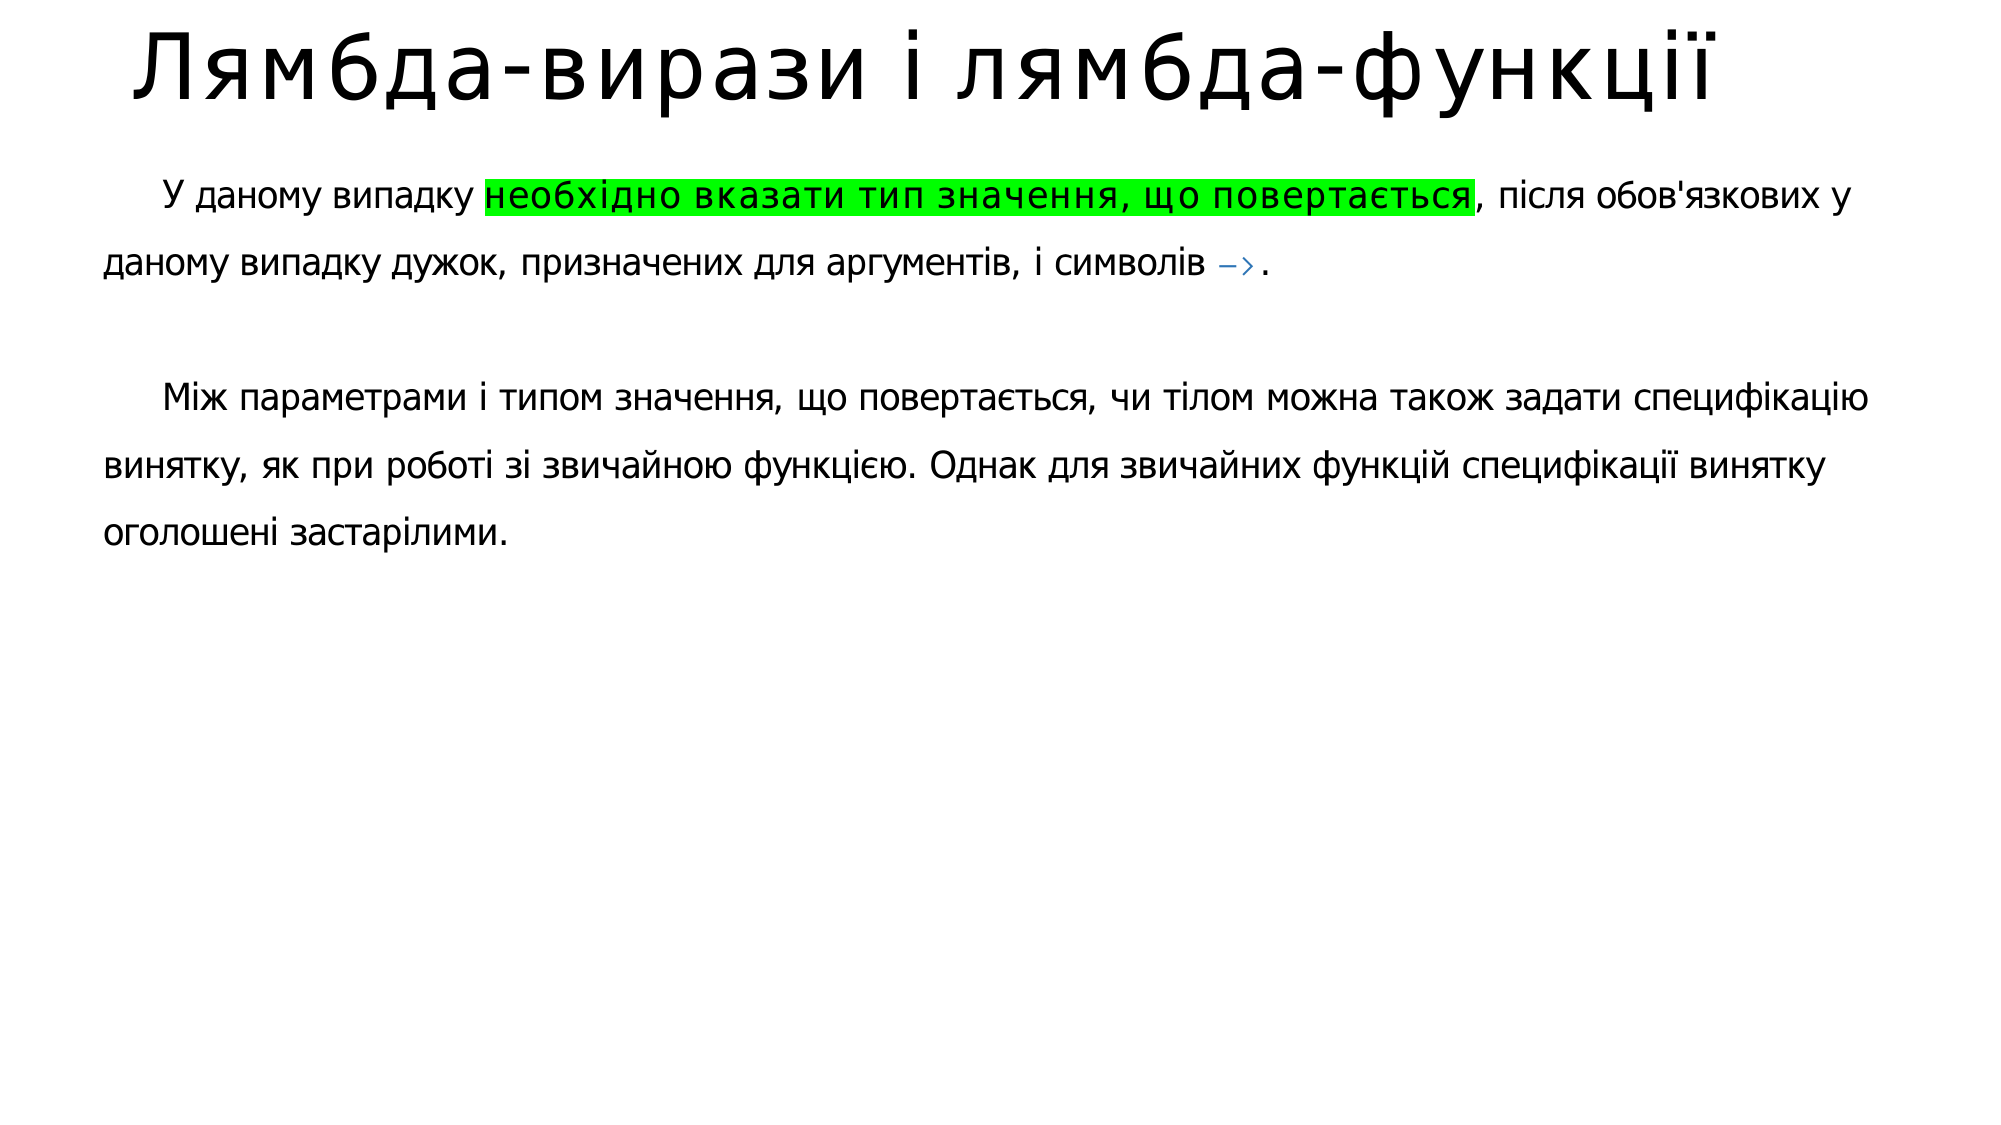

# Лямбда-вирази і лямбда-функції
У даному випадку необхідно вказати тип значення, що повертається, після обов'язкових у даному випадку дужок, призначених для аргументів, і символів ->.

Між параметрами і типом значення, що повертається, чи тілом можна також задати специфікацію винятку, як при роботі зі звичайною функцією. Однак для звичайних функцій специфікації винятку оголошені застарілими.